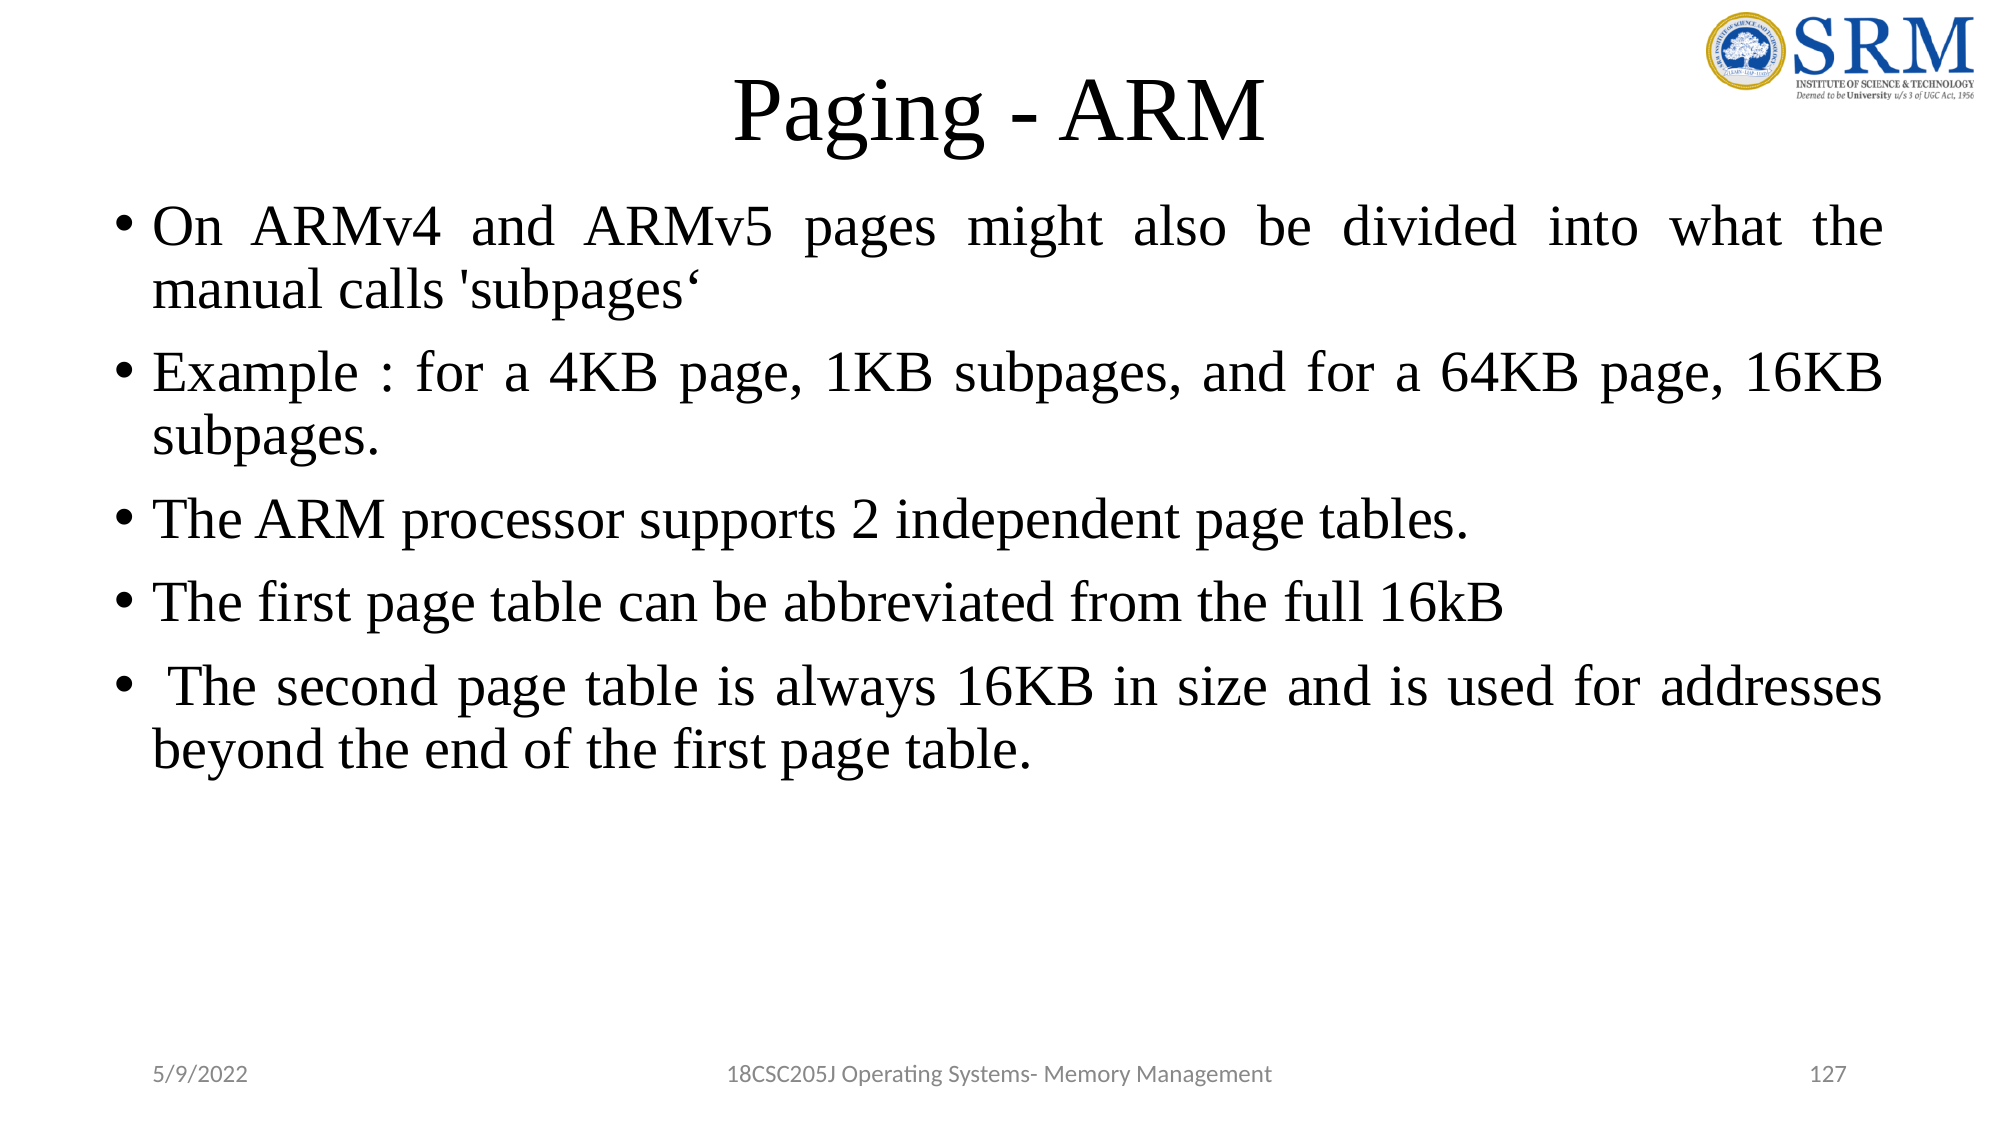

# Paging - ARM
On ARMv4 and ARMv5 pages might also be divided into what the manual calls 'subpages‘
Example : for a 4KB page, 1KB subpages, and for a 64KB page, 16KB subpages.
The ARM processor supports 2 independent page tables.
The first page table can be abbreviated from the full 16kB
 The second page table is always 16KB in size and is used for addresses beyond the end of the first page table.
5/9/2022
18CSC205J Operating Systems- Memory Management
127